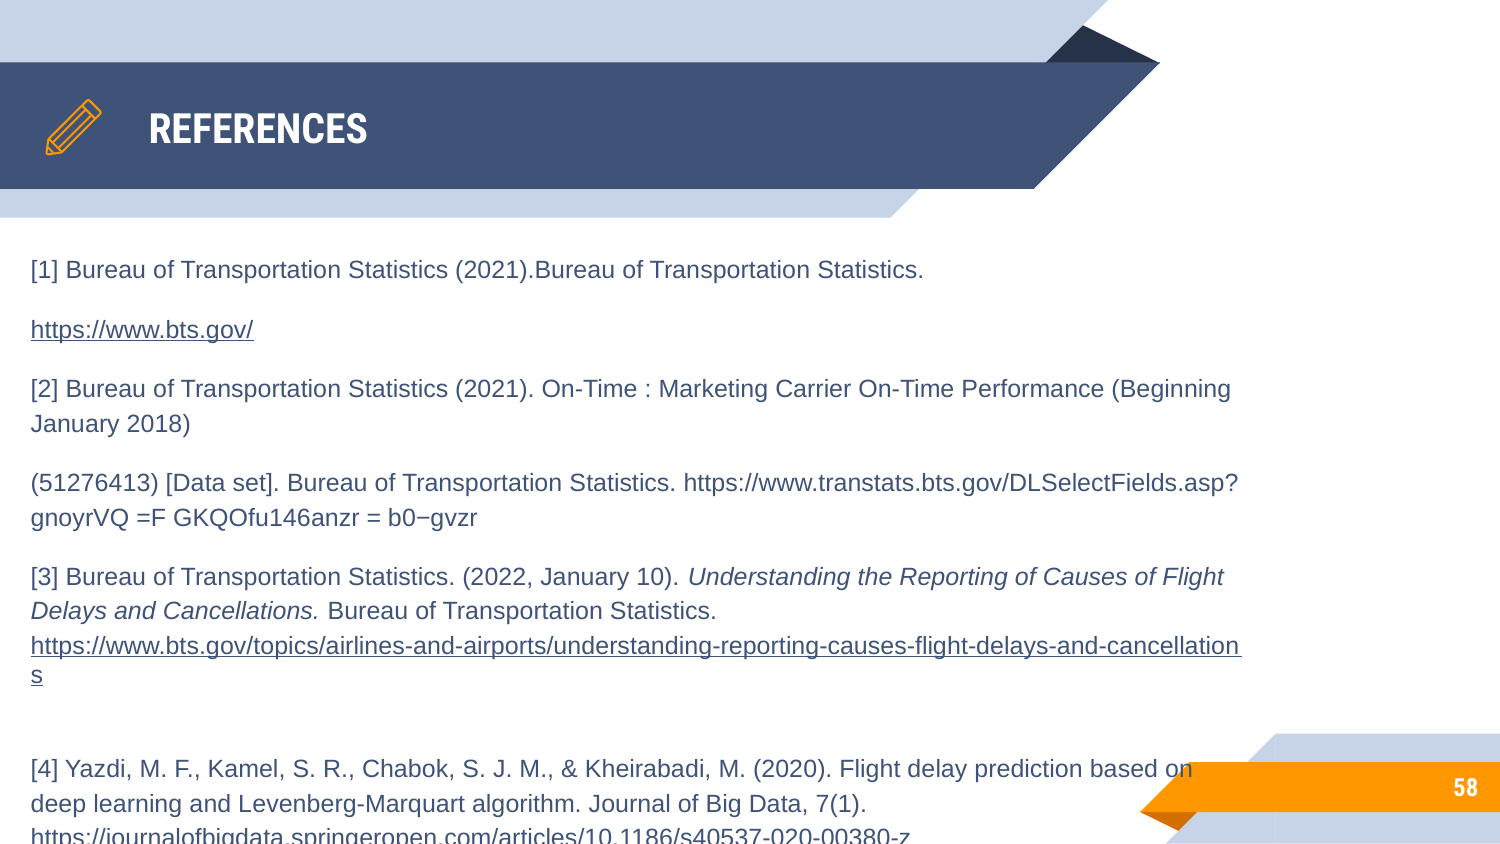

# REFERENCES

[1] Bureau of Transportation Statistics (2021).Bureau of Transportation Statistics.
https://www.bts.gov/
[2] Bureau of Transportation Statistics (2021). On-Time : Marketing Carrier On-Time Performance (Beginning January 2018)
(51276413) [Data set]. Bureau of Transportation Statistics. https://www.transtats.bts.gov/DLSelectFields.asp?gnoyrVQ =F GKQOfu146anzr = b0−gvzr
[3] Bureau of Transportation Statistics. (2022, January 10). Understanding the Reporting of Causes of Flight Delays and Cancellations. Bureau of Transportation Statistics. https://www.bts.gov/topics/airlines-and-airports/understanding-reporting-causes-flight-delays-and-cancellations
[4] Yazdi, M. F., Kamel, S. R., Chabok, S. J. M., & Kheirabadi, M. (2020). Flight delay prediction based on deep learning and Levenberg-Marquart algorithm. Journal of Big Data, 7(1). https://journalofbigdata.springeropen.com/articles/10.1186/s40537-020-00380-z
58